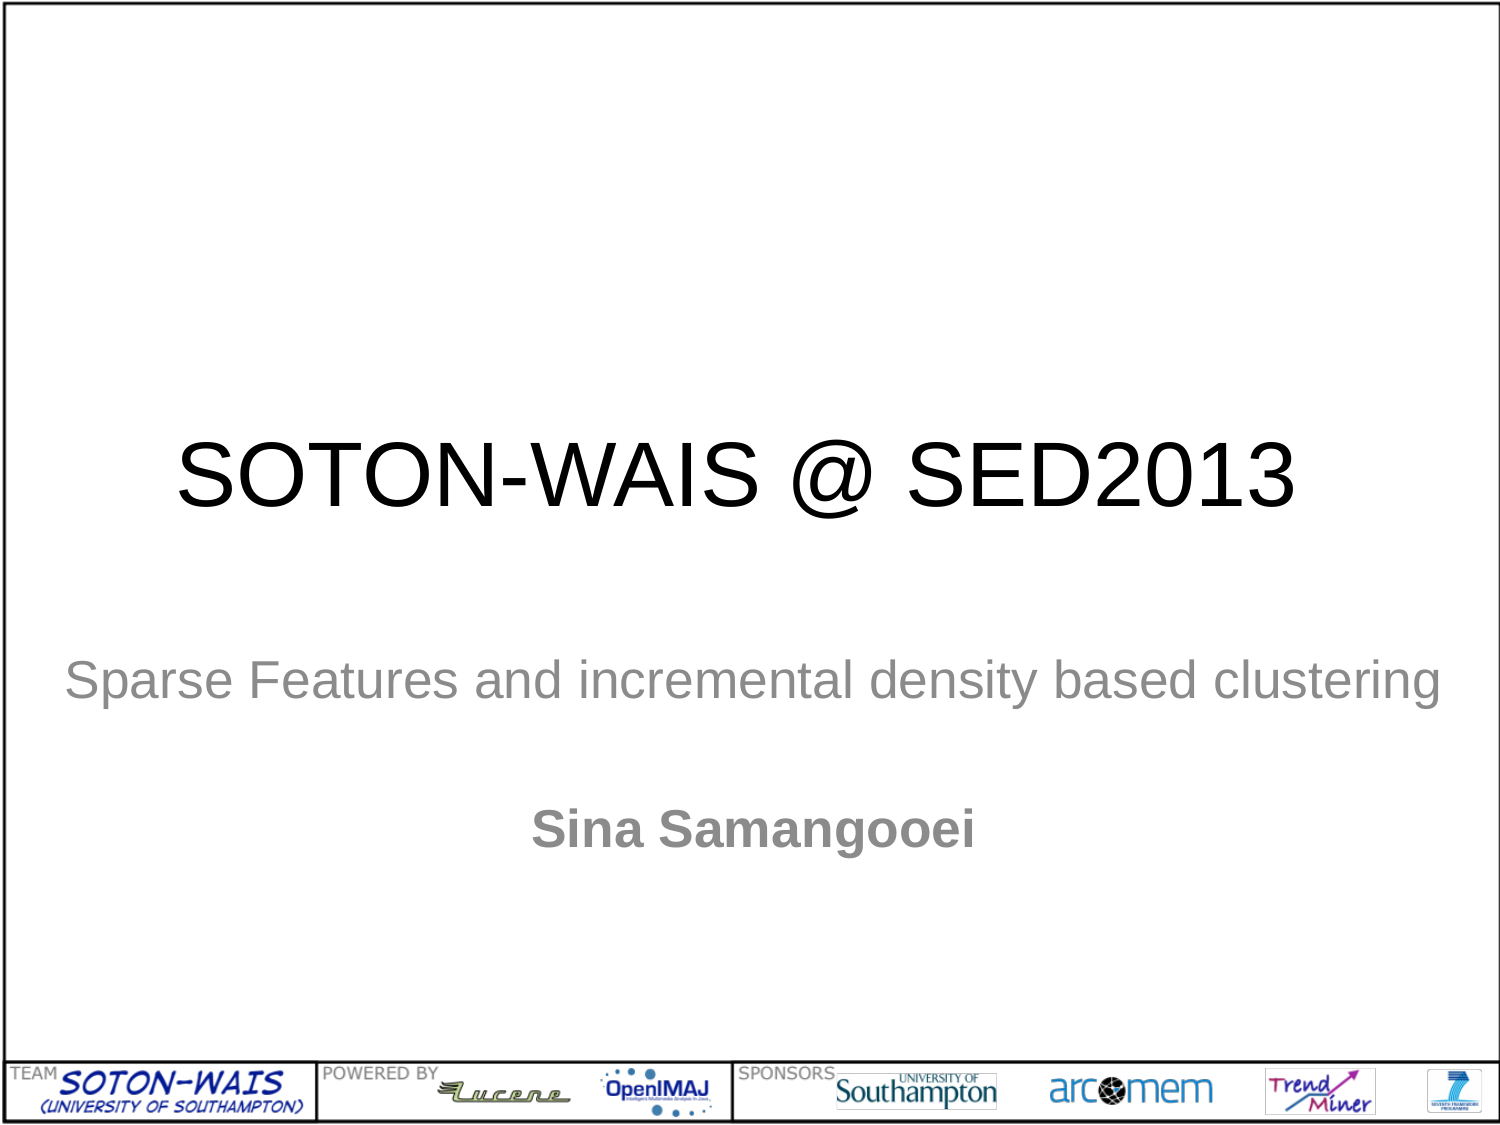

# SOTON-WAIS @ SED2013
Sparse Features and incremental density based clustering

Sina Samangooei